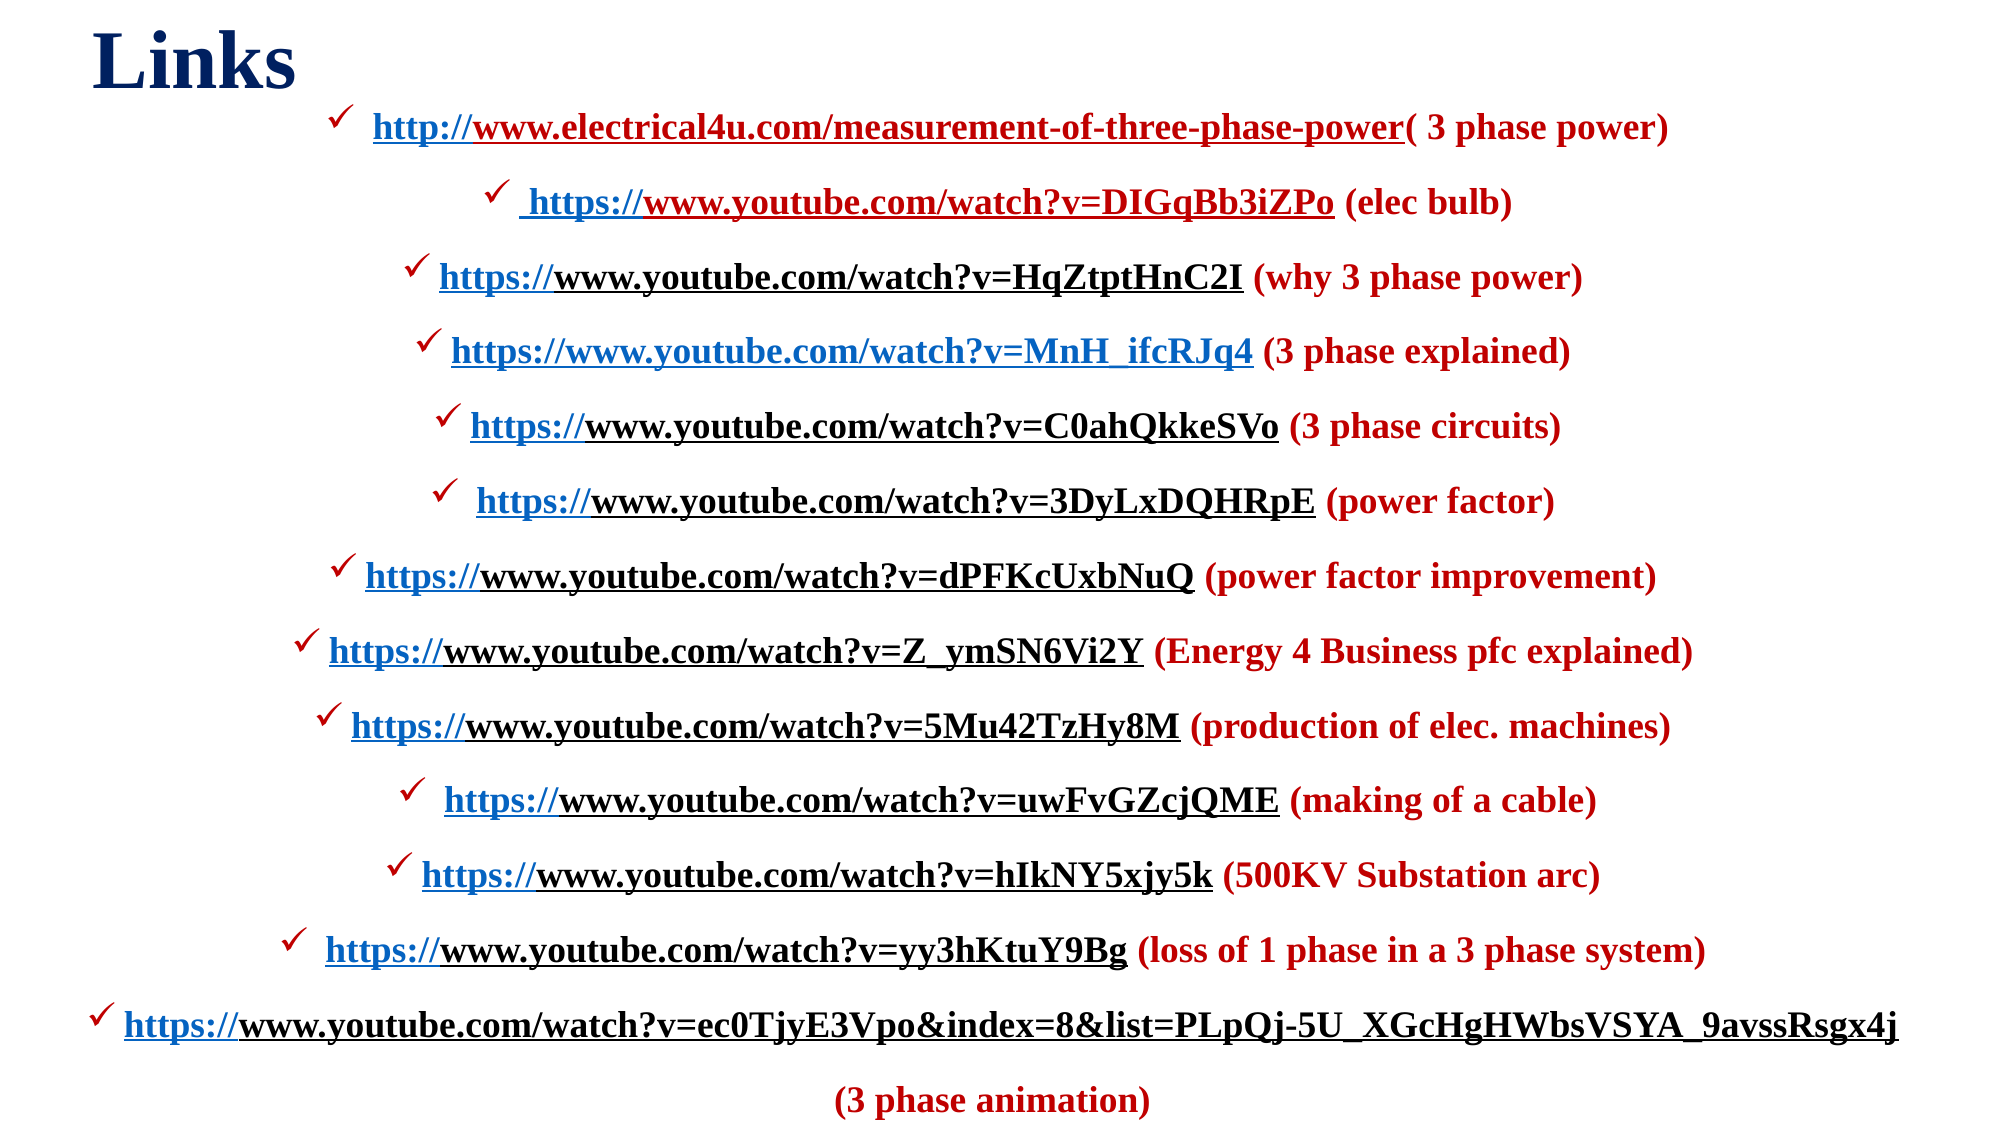

# Links
 http://www.electrical4u.com/measurement-of-three-phase-power( 3 phase power)
 https://www.youtube.com/watch?v=DIGqBb3iZPo (elec bulb)
https://www.youtube.com/watch?v=HqZtptHnC2I (why 3 phase power)
https://www.youtube.com/watch?v=MnH_ifcRJq4 (3 phase explained)
https://www.youtube.com/watch?v=C0ahQkkeSVo (3 phase circuits)
 https://www.youtube.com/watch?v=3DyLxDQHRpE (power factor)
https://www.youtube.com/watch?v=dPFKcUxbNuQ (power factor improvement)
https://www.youtube.com/watch?v=Z_ymSN6Vi2Y (Energy 4 Business pfc explained)
https://www.youtube.com/watch?v=5Mu42TzHy8M (production of elec. machines)
 https://www.youtube.com/watch?v=uwFvGZcjQME (making of a cable)
https://www.youtube.com/watch?v=hIkNY5xjy5k (500KV Substation arc)
 https://www.youtube.com/watch?v=yy3hKtuY9Bg (loss of 1 phase in a 3 phase system)
https://www.youtube.com/watch?v=ec0TjyE3Vpo&index=8&list=PLpQj-5U_XGcHgHWbsVSYA_9avssRsgx4j
(3 phase animation)